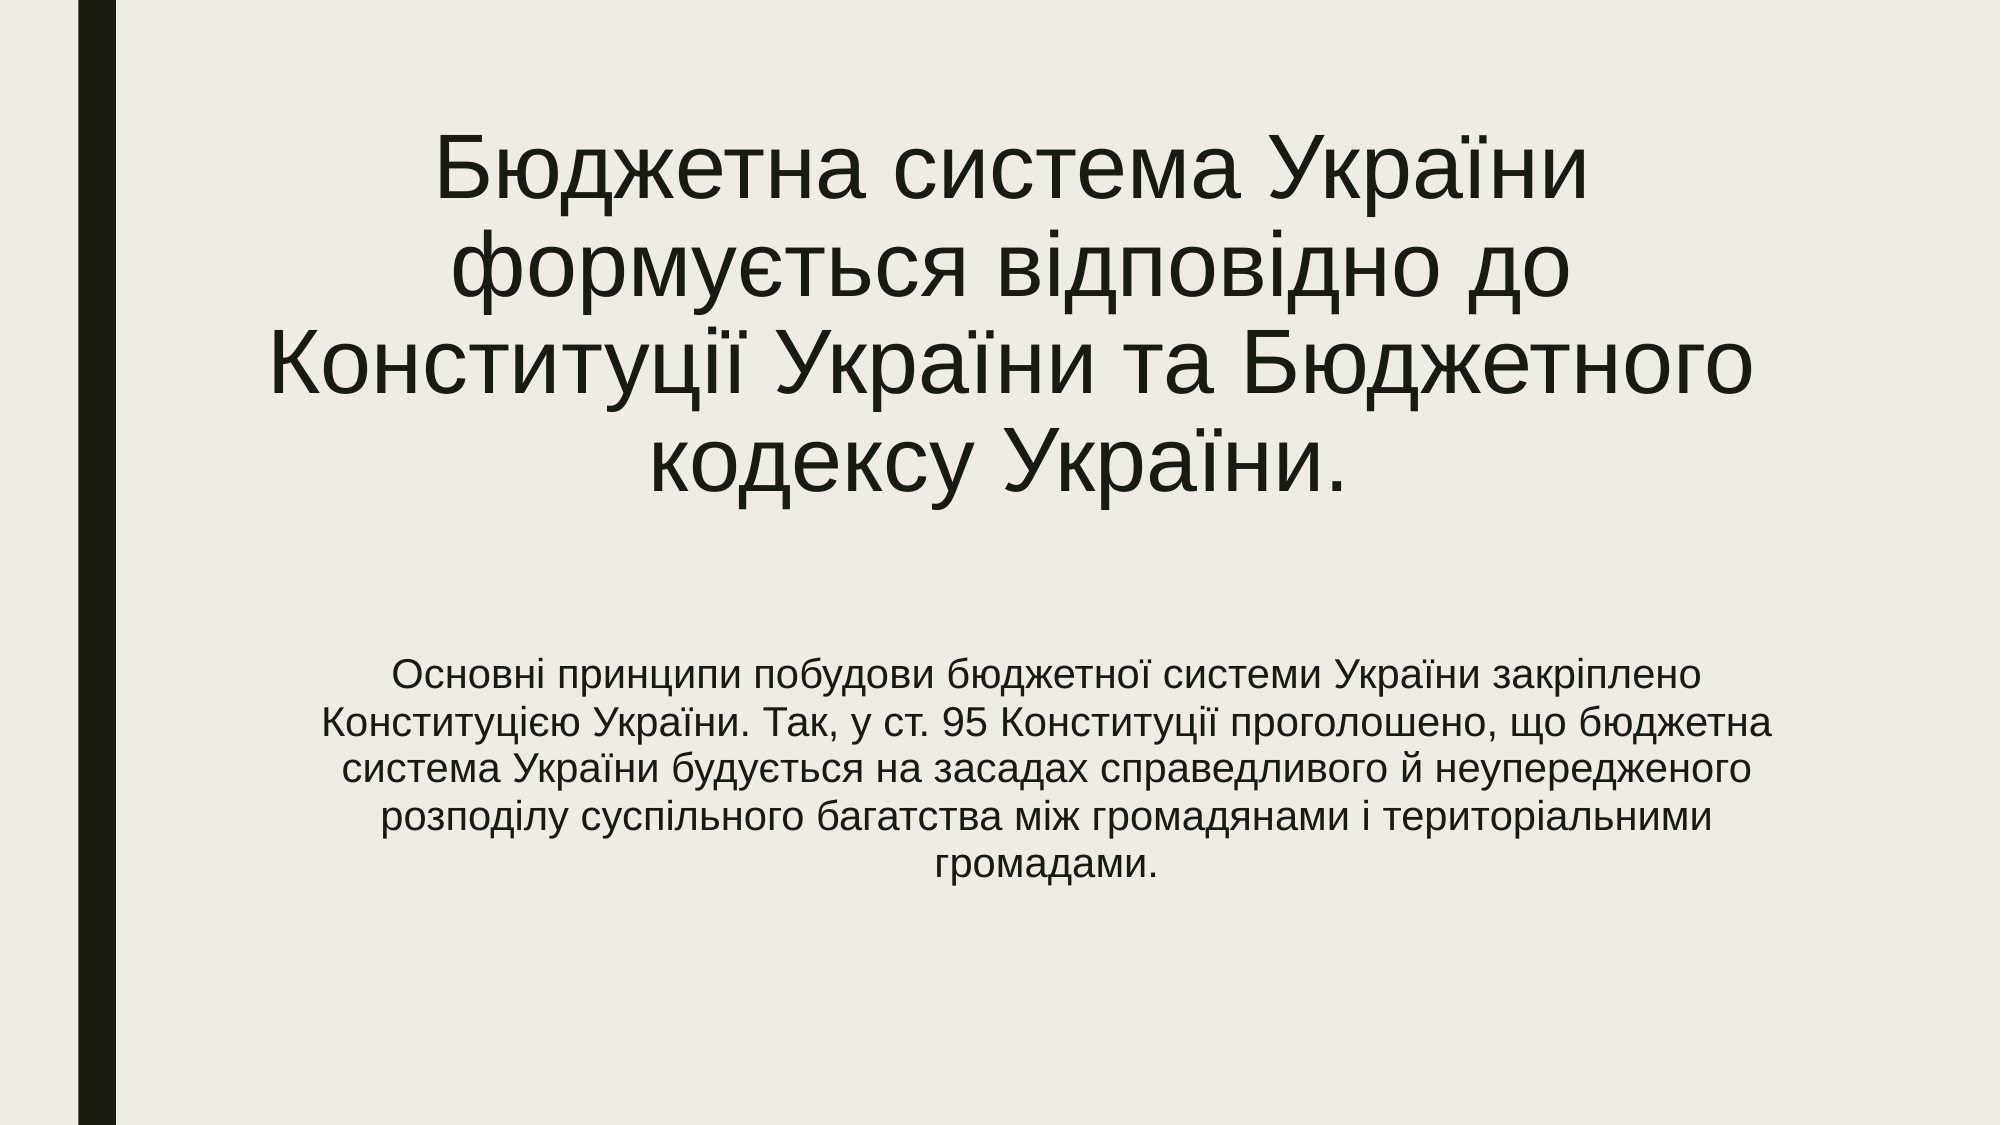

# Бюджетна система України формується відповідно до Конституції України та Бюджетного кодексу України.
Основні принципи побудови бюджетної системи України закріплено Конституцією України. Так, у ст. 95 Конституції проголошено, що бюджетна система України будується на засадах справедливого й неупередженого розподілу суспільного багатства між громадянами і територіальними громадами.